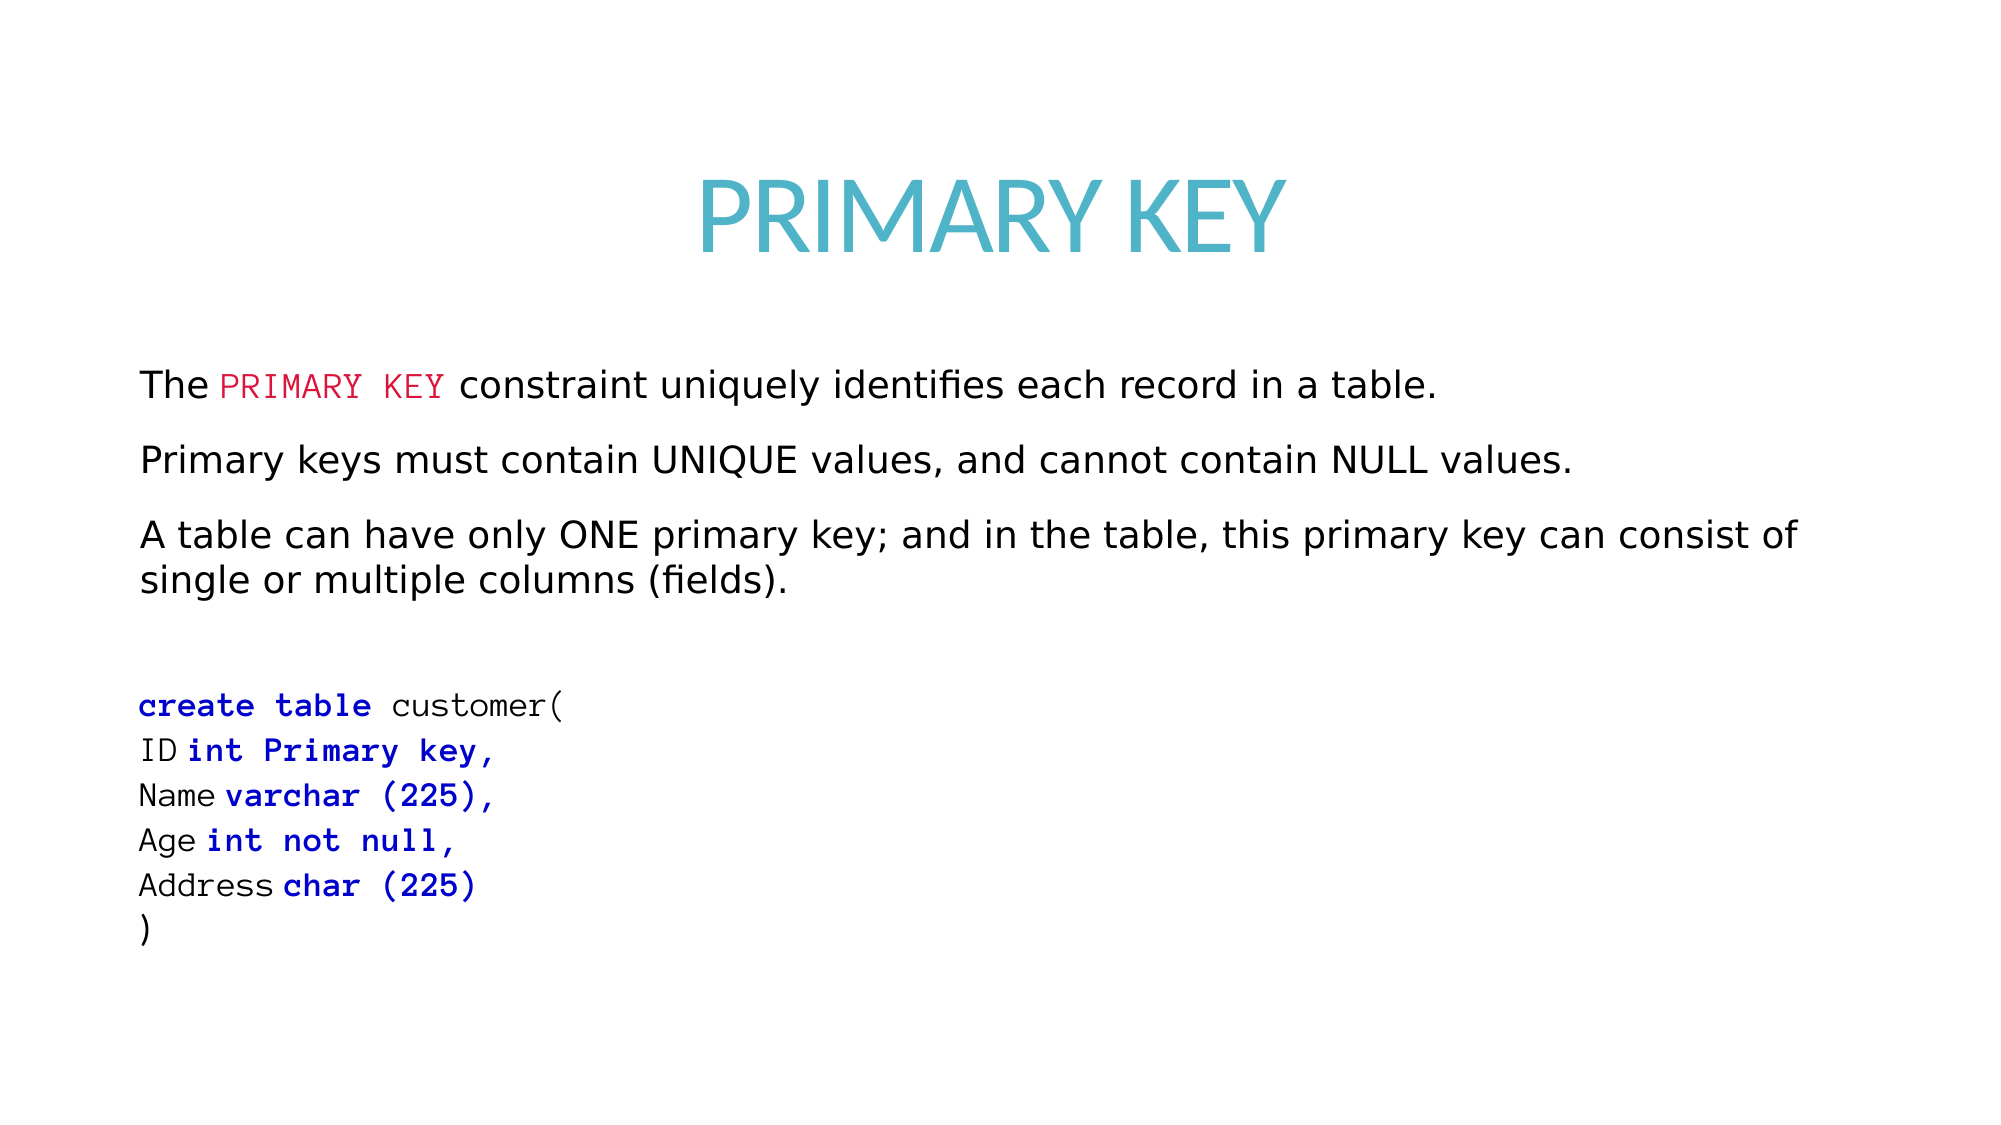

# PRIMARY KEY
The PRIMARY KEY constraint uniquely identifies each record in a table.

Primary keys must contain UNIQUE values, and cannot contain NULL values.

A table can have only ONE primary key; and in the table, this primary key can consist of single or multiple columns (fields).

create table customer(
ID int Primary key,
Name varchar (225),
Age int not null,
Address char (225)
)